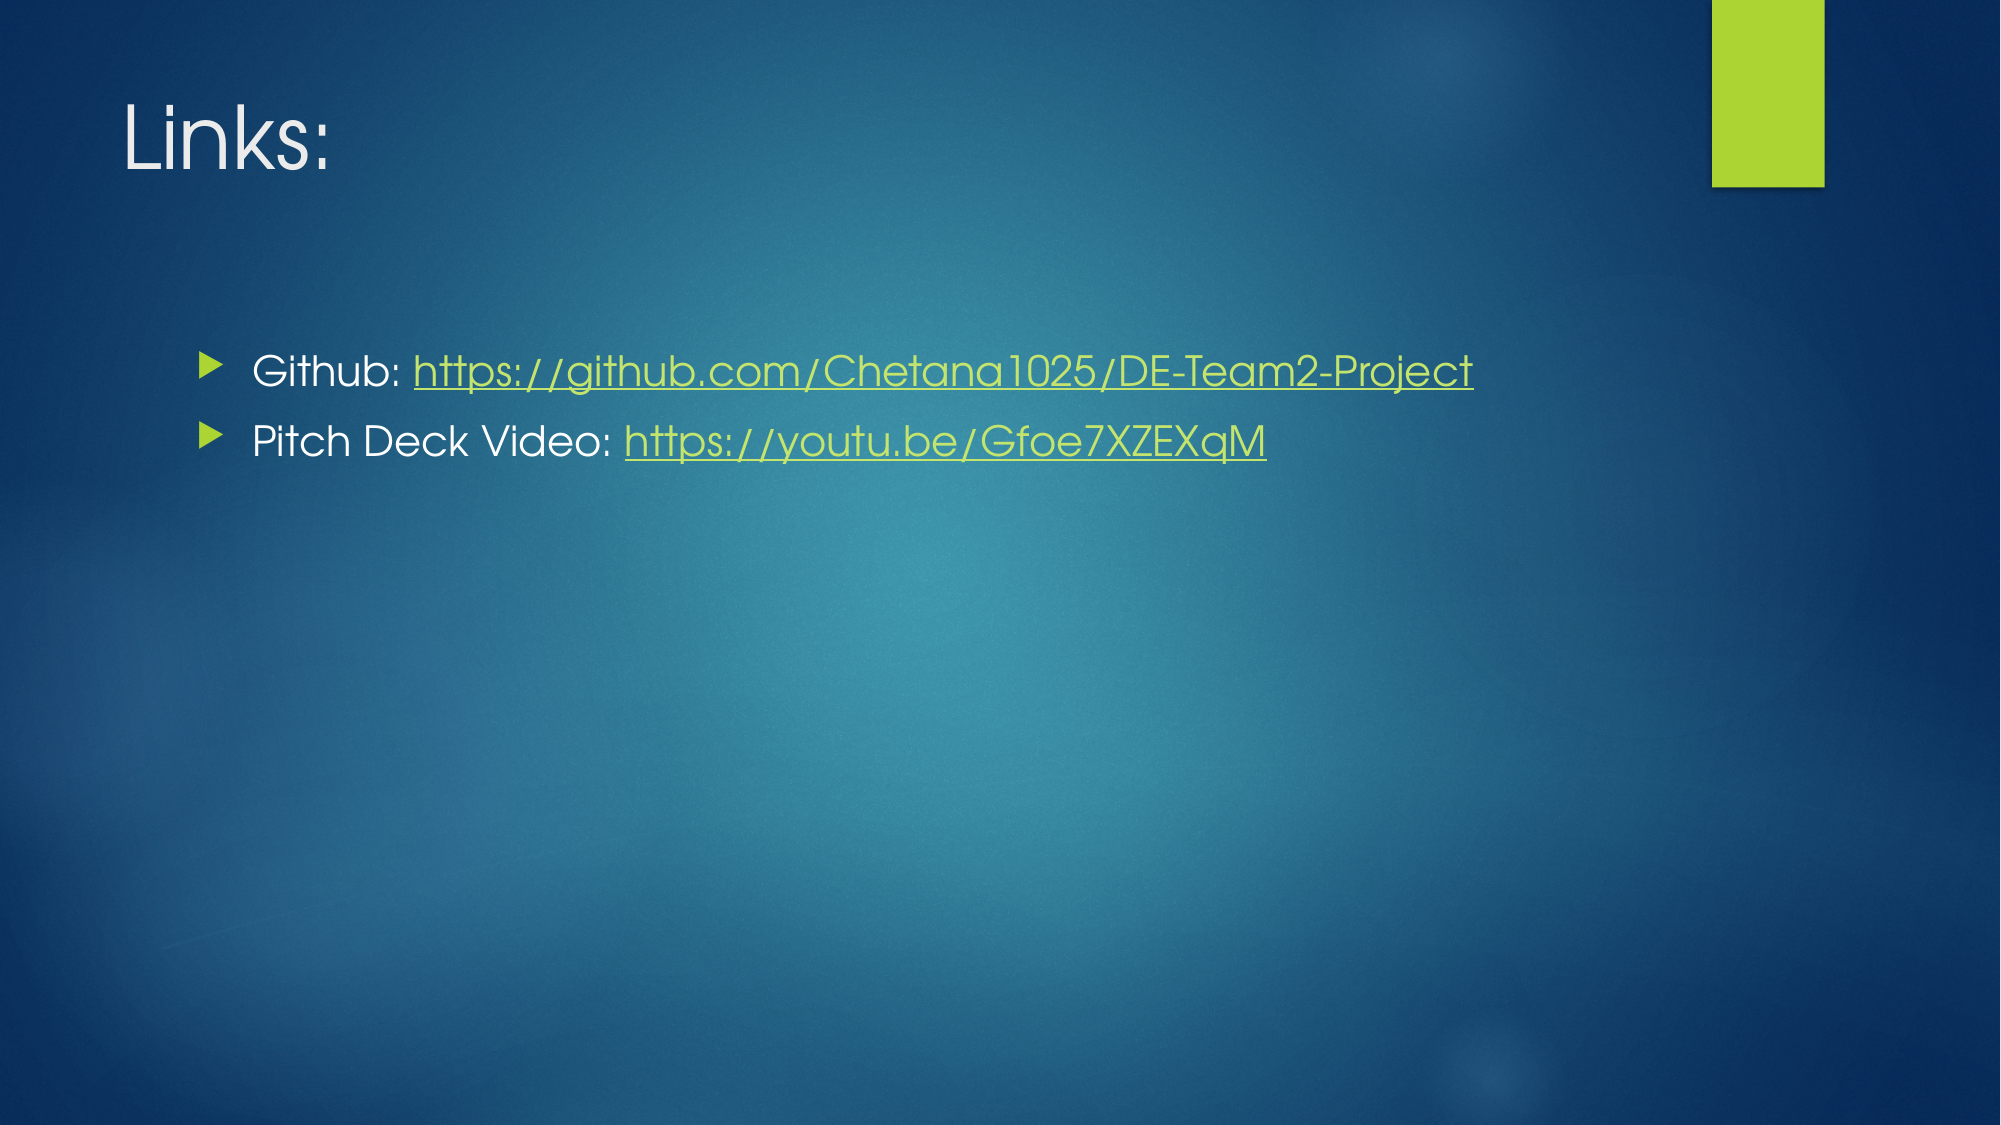

# Links:
Github: https://github.com/Chetana1025/DE-Team2-Project
Pitch Deck Video: https://youtu.be/Gfoe7XZEXqM